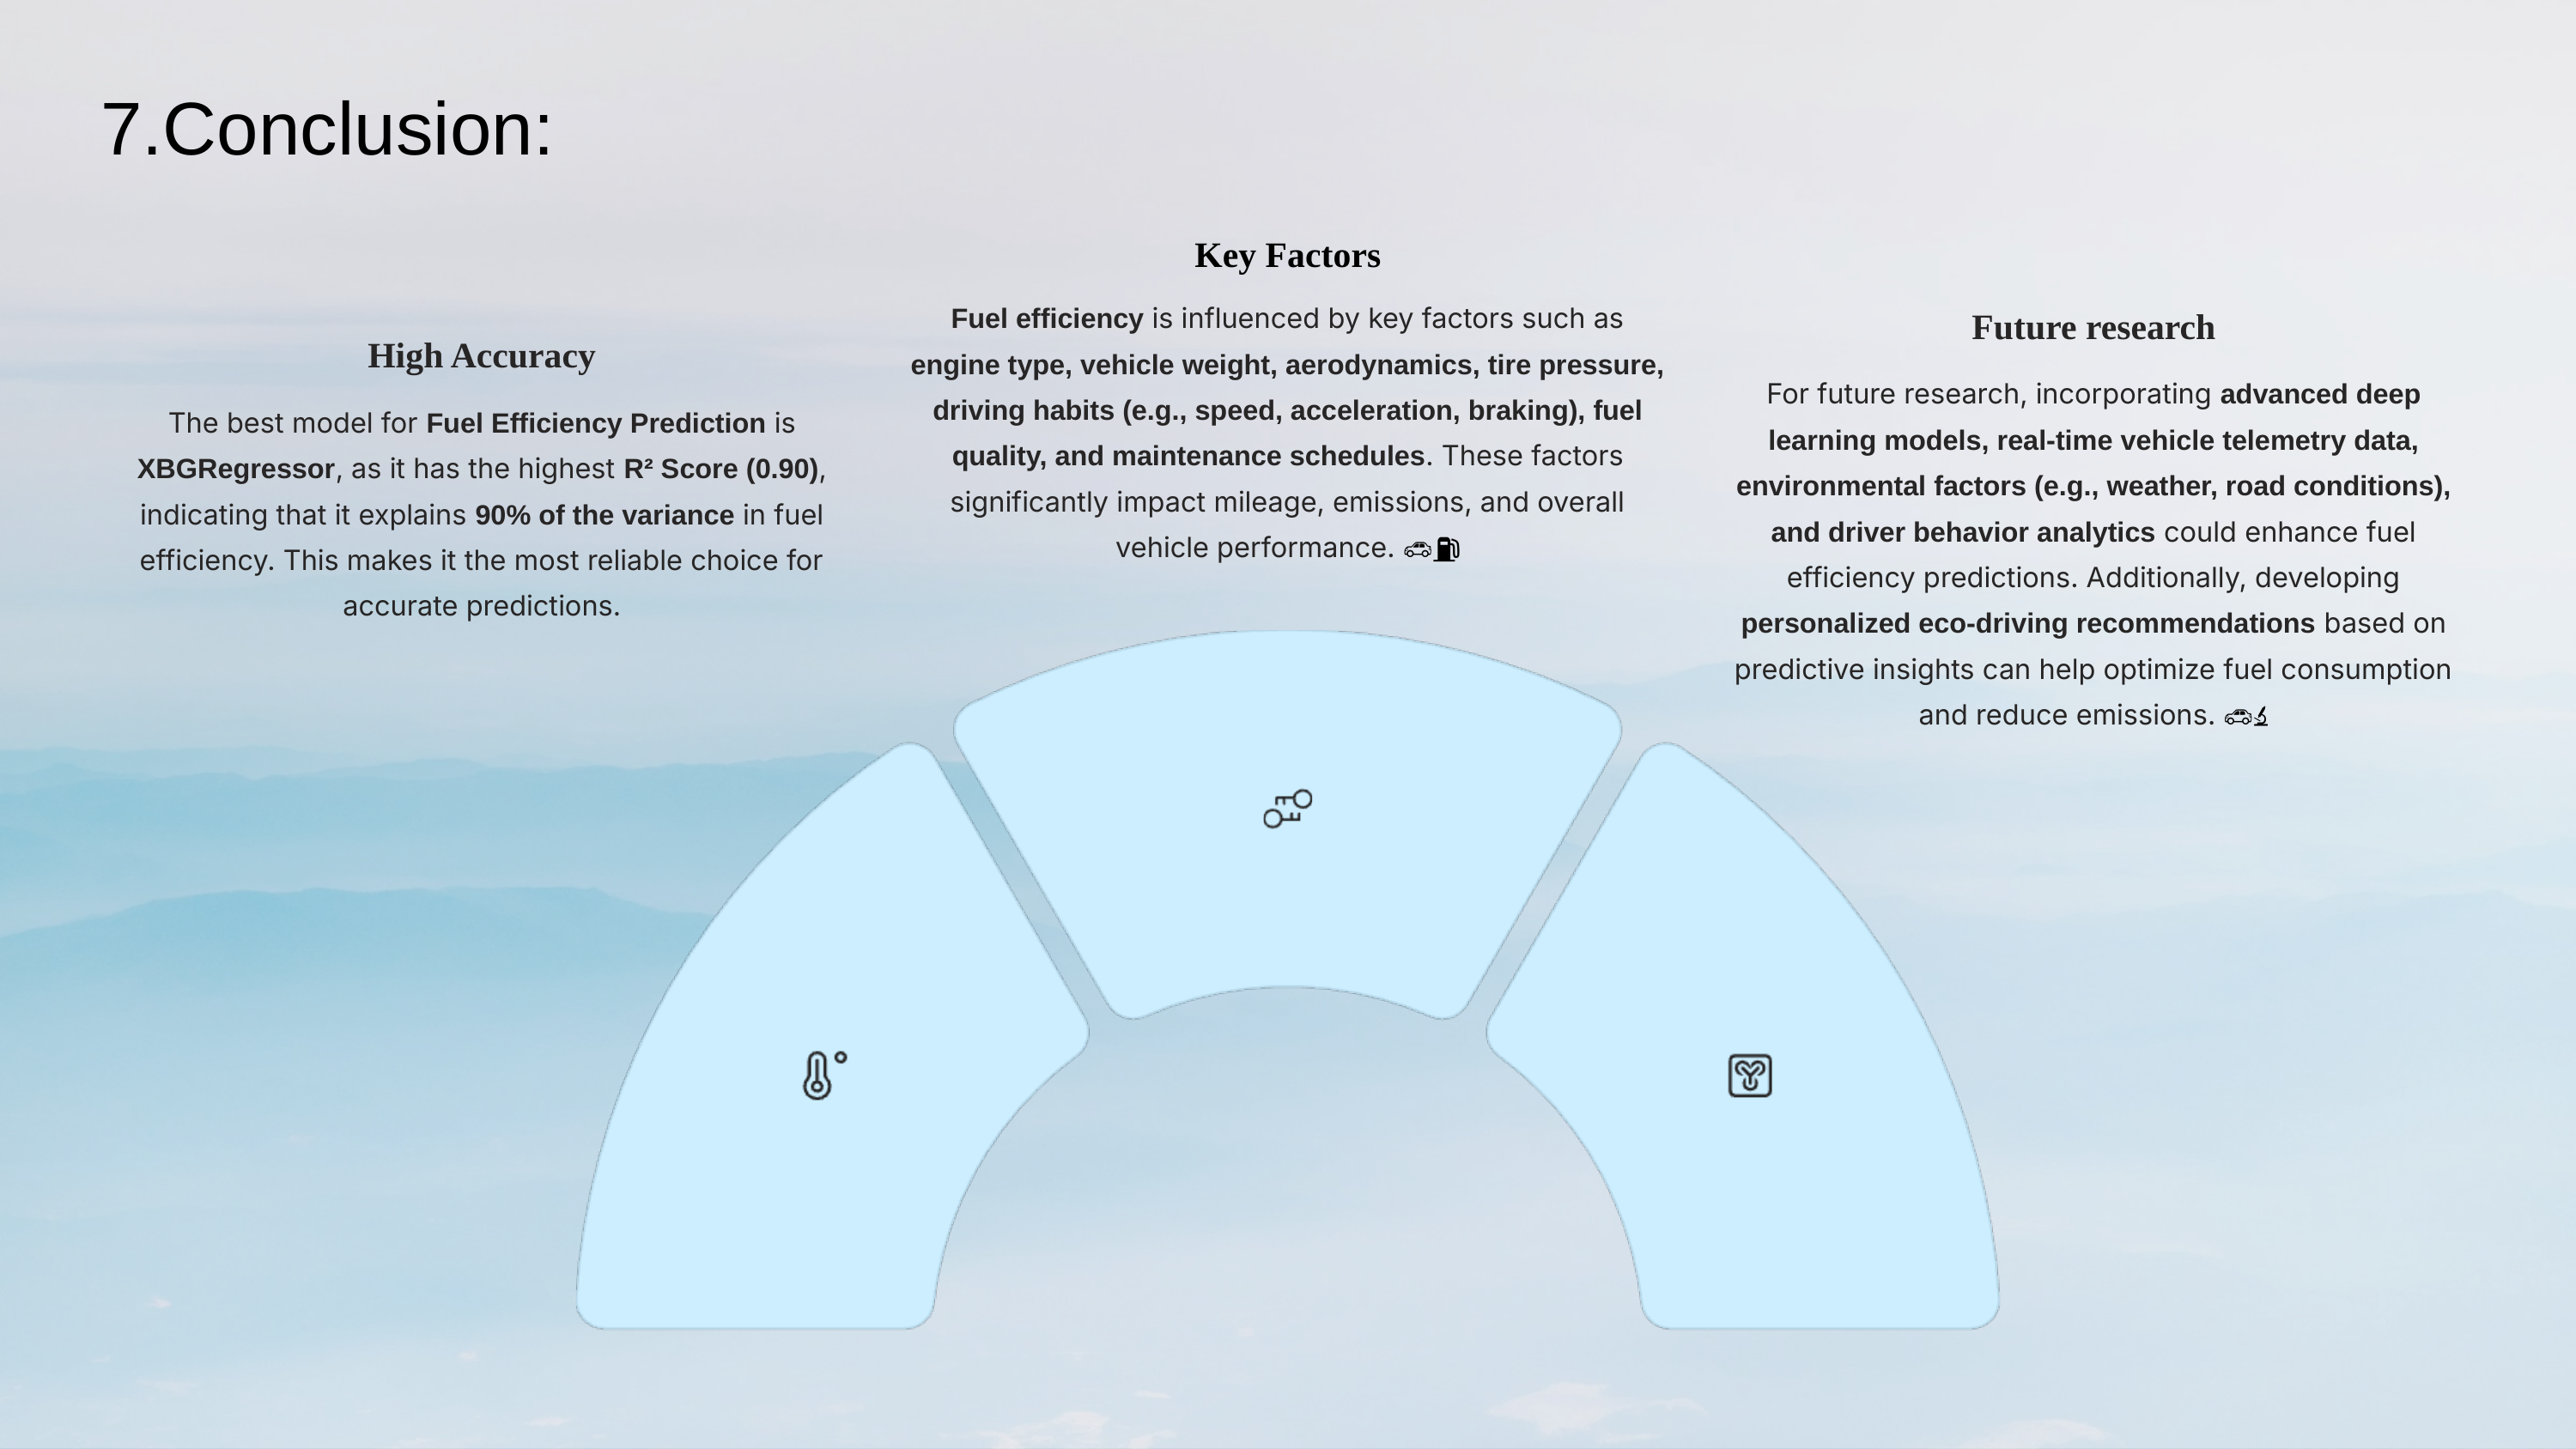

7.Conclusion:

Key Factors

Fuel efficiency is influenced by key factors such as engine type, vehicle weight, aerodynamics, tire pressure, driving habits (e.g., speed, acceleration, braking), fuel quality, and maintenance schedules. These factors significantly impact mileage, emissions, and overall vehicle performance. 🚗⛽

Future research

High Accuracy

For future research, incorporating advanced deep learning models, real-time vehicle telemetry data, environmental factors (e.g., weather, road conditions), and driver behavior analytics could enhance fuel efficiency predictions. Additionally, developing personalized eco-driving recommendations based on predictive insights can help optimize fuel consumption and reduce emissions. 🚗🔬

The best model for Fuel Efficiency Prediction is XBGRegressor, as it has the highest R² Score (0.90), indicating that it explains 90% of the variance in fuel efficiency. This makes it the most reliable choice for accurate predictions.